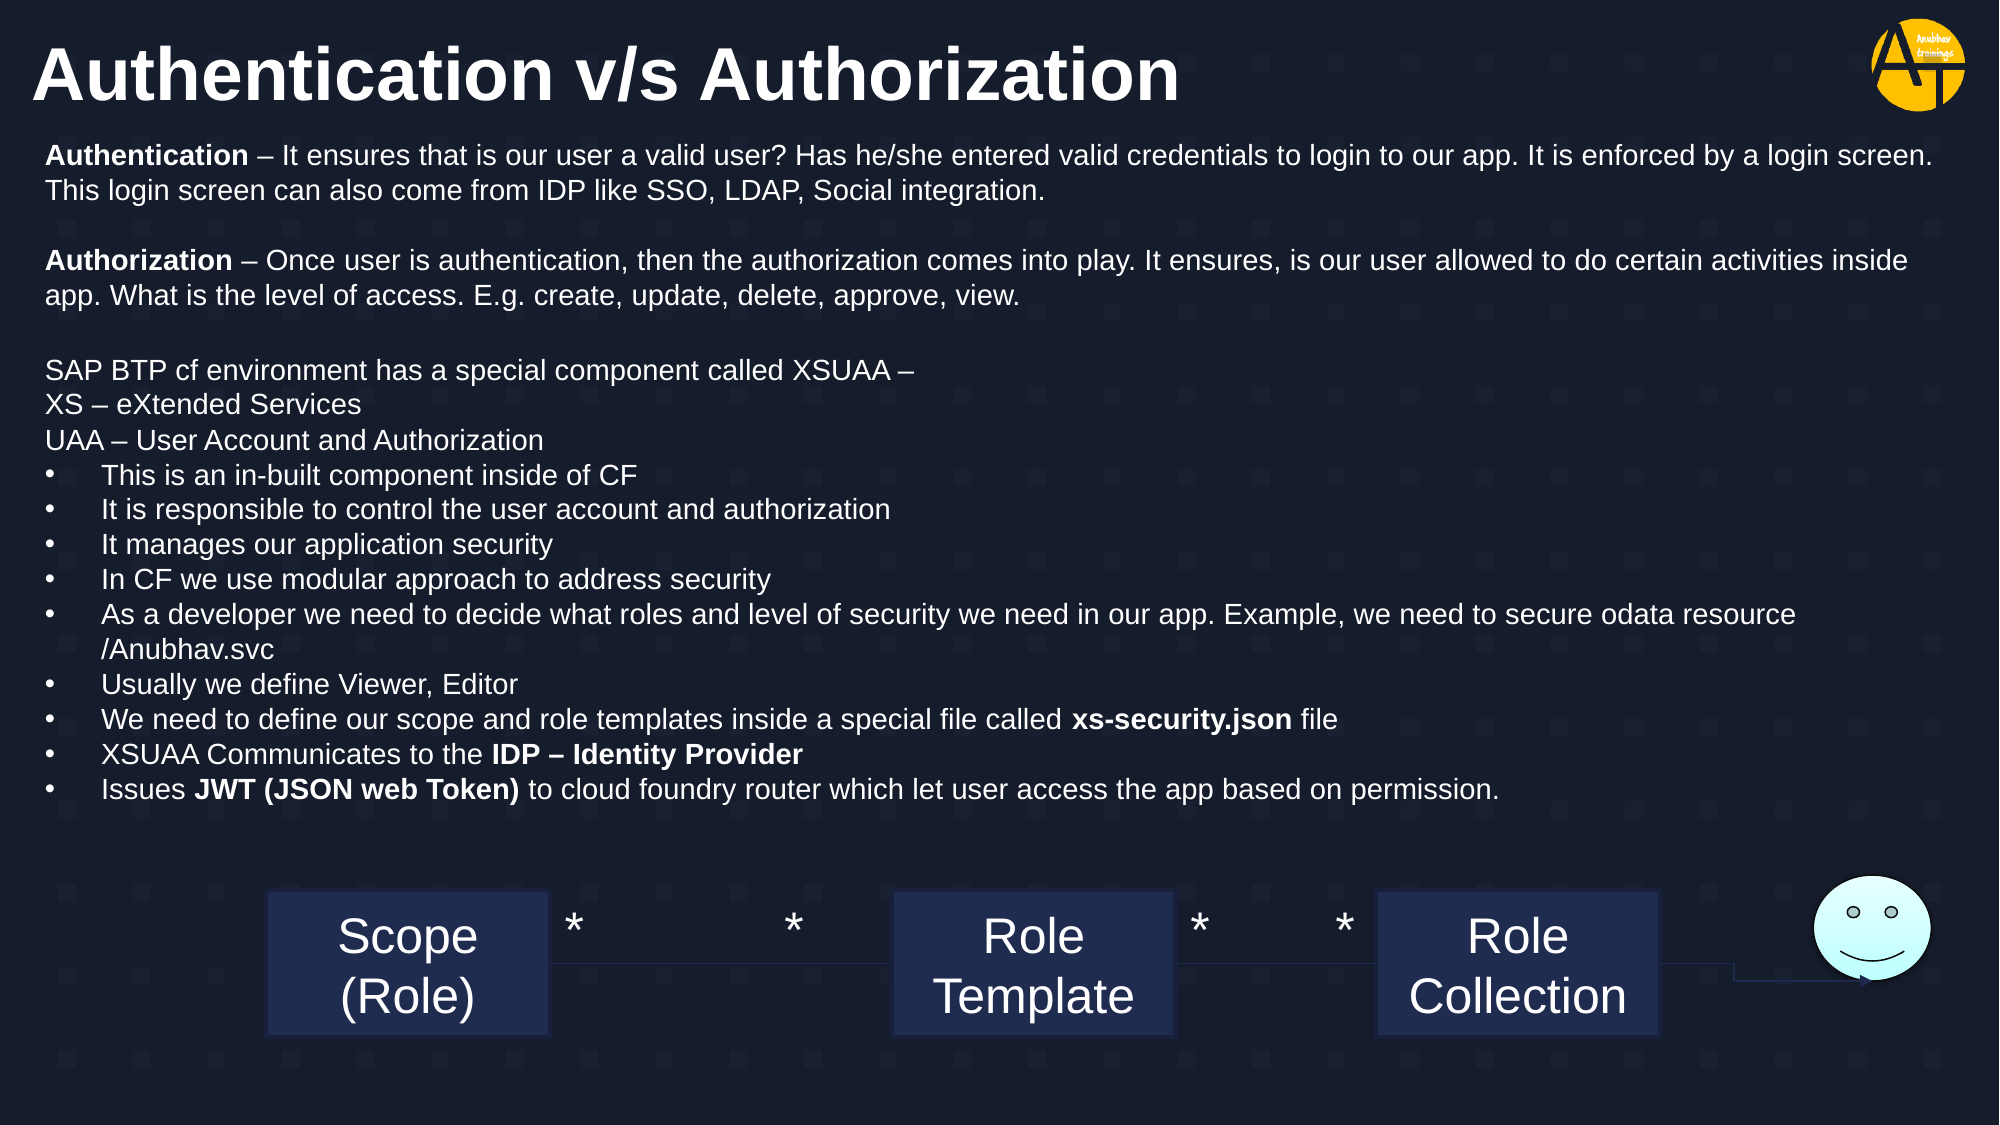

# Authentication v/s Authorization
Authentication – It ensures that is our user a valid user? Has he/she entered valid credentials to login to our app. It is enforced by a login screen. This login screen can also come from IDP like SSO, LDAP, Social integration.

Authorization – Once user is authentication, then the authorization comes into play. It ensures, is our user allowed to do certain activities inside app. What is the level of access. E.g. create, update, delete, approve, view.

SAP BTP cf environment has a special component called XSUAA –
XS – eXtended Services
UAA – User Account and Authorization
This is an in-built component inside of CF
It is responsible to control the user account and authorization
It manages our application security
In CF we use modular approach to address security
As a developer we need to decide what roles and level of security we need in our app. Example, we need to secure odata resource /Anubhav.svc
Usually we define Viewer, Editor
We need to define our scope and role templates inside a special file called xs-security.json file
XSUAA Communicates to the IDP – Identity Provider
Issues JWT (JSON web Token) to cloud foundry router which let user access the app based on permission.

*	     *
*         *
Scope
(Role)
Role Template
Role Collection